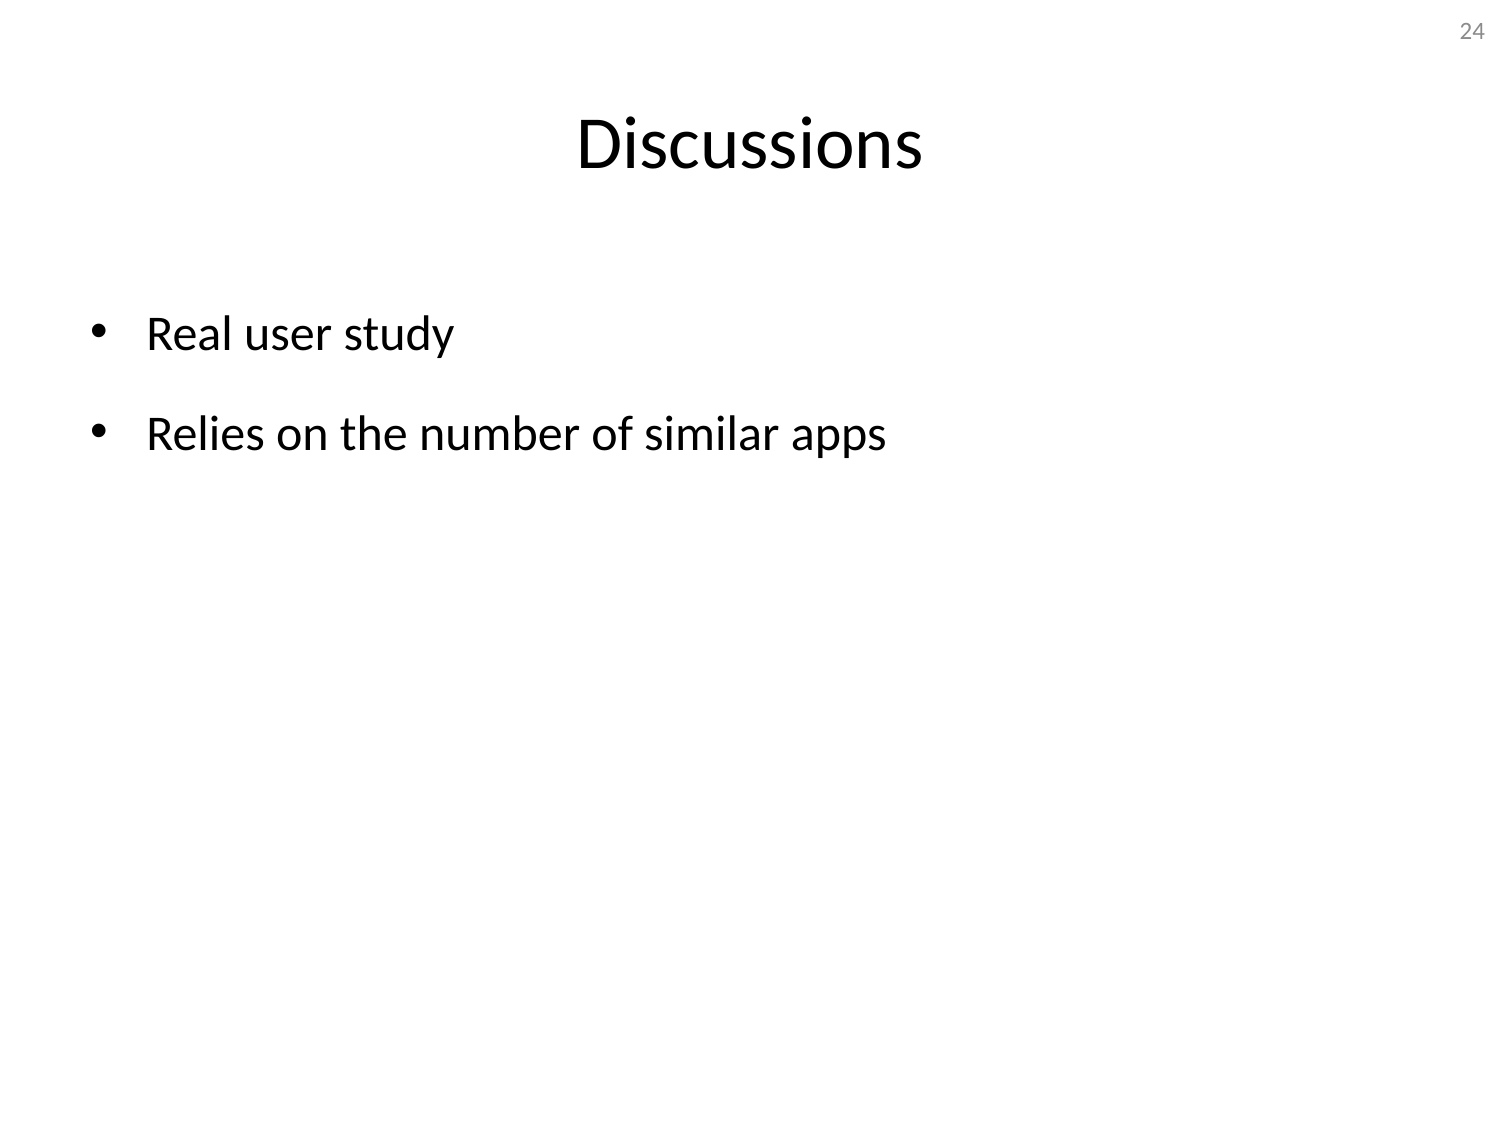

24
# Discussions
Real user study
Relies on the number of similar apps